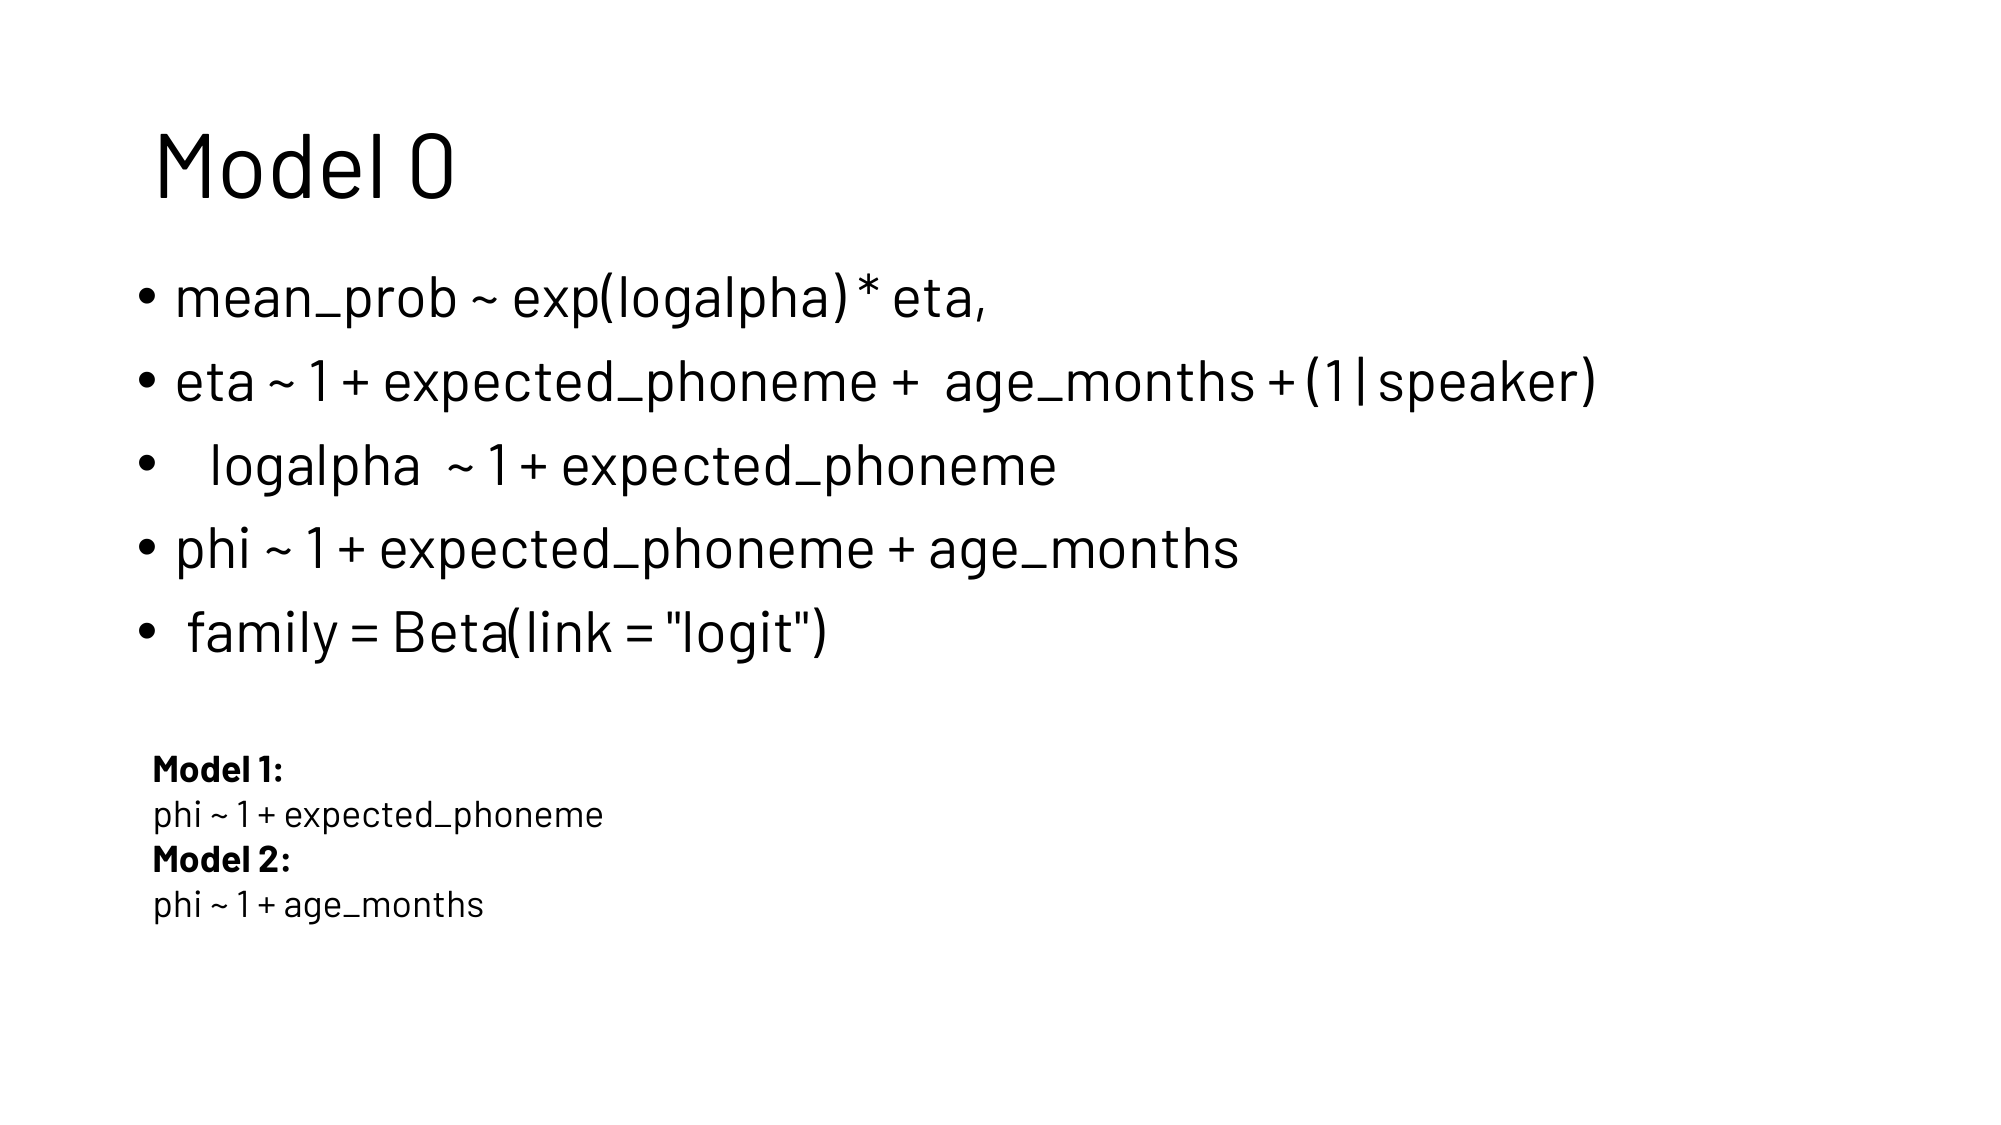

# Model 0
mean_prob ~ exp(logalpha) * eta,
eta ~ 1 + expected_phoneme +  age_months + (1 | speaker)
   logalpha  ~ 1 + expected_phoneme
phi ~ 1 + expected_phoneme + age_months
 family = Beta(link = "logit")
Model 1:
phi ~ 1 + expected_phoneme
Model 2:
phi ~ 1 + age_months